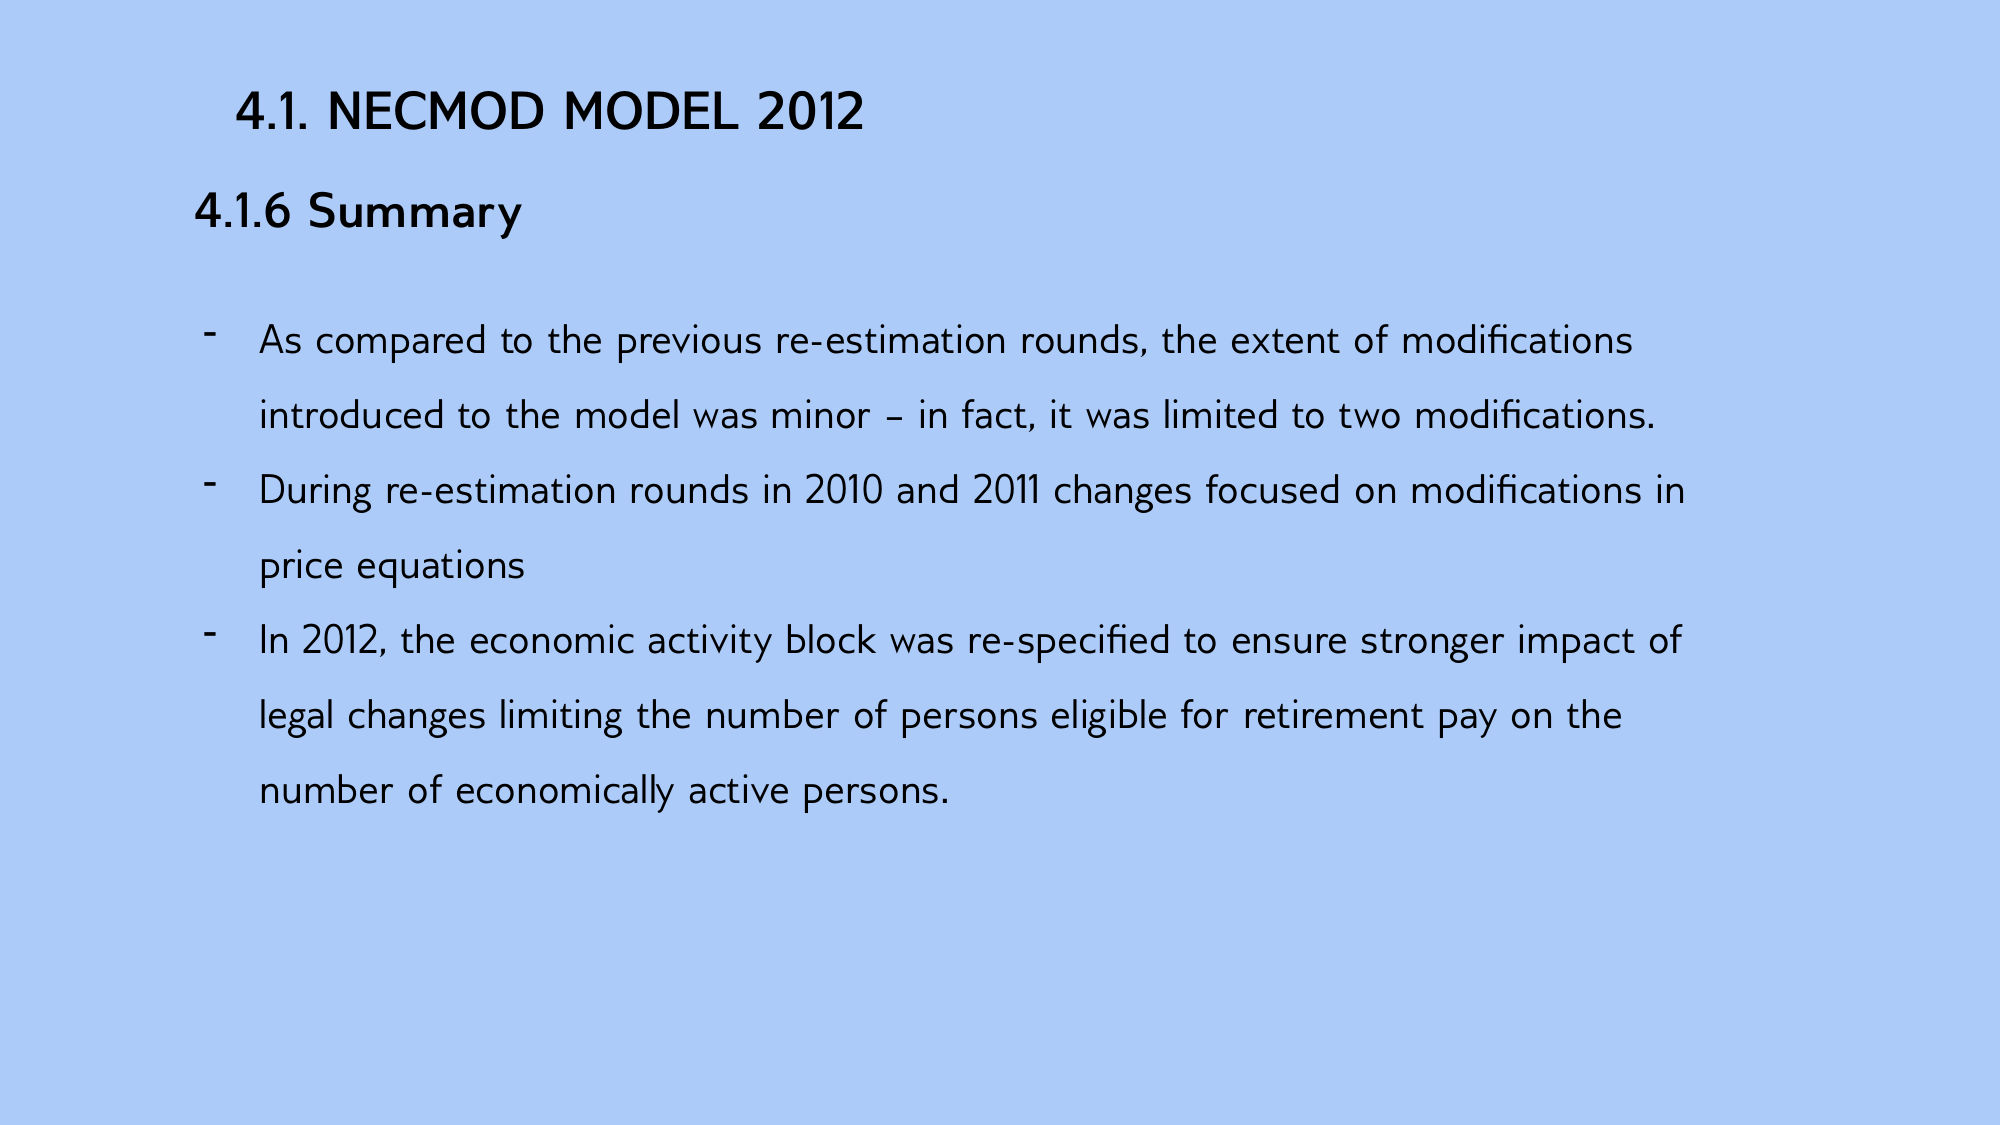

4.1. NECMOD MODEL 2012
4.1.6 Summary

As compared to the previous re-estimation rounds, the extent of modifications introduced to the model was minor – in fact, it was limited to two modifications.
During re-estimation rounds in 2010 and 2011 changes focused on modifications in price equations
In 2012, the economic activity block was re-specified to ensure stronger impact of legal changes limiting the number of persons eligible for retirement pay on the number of economically active persons.